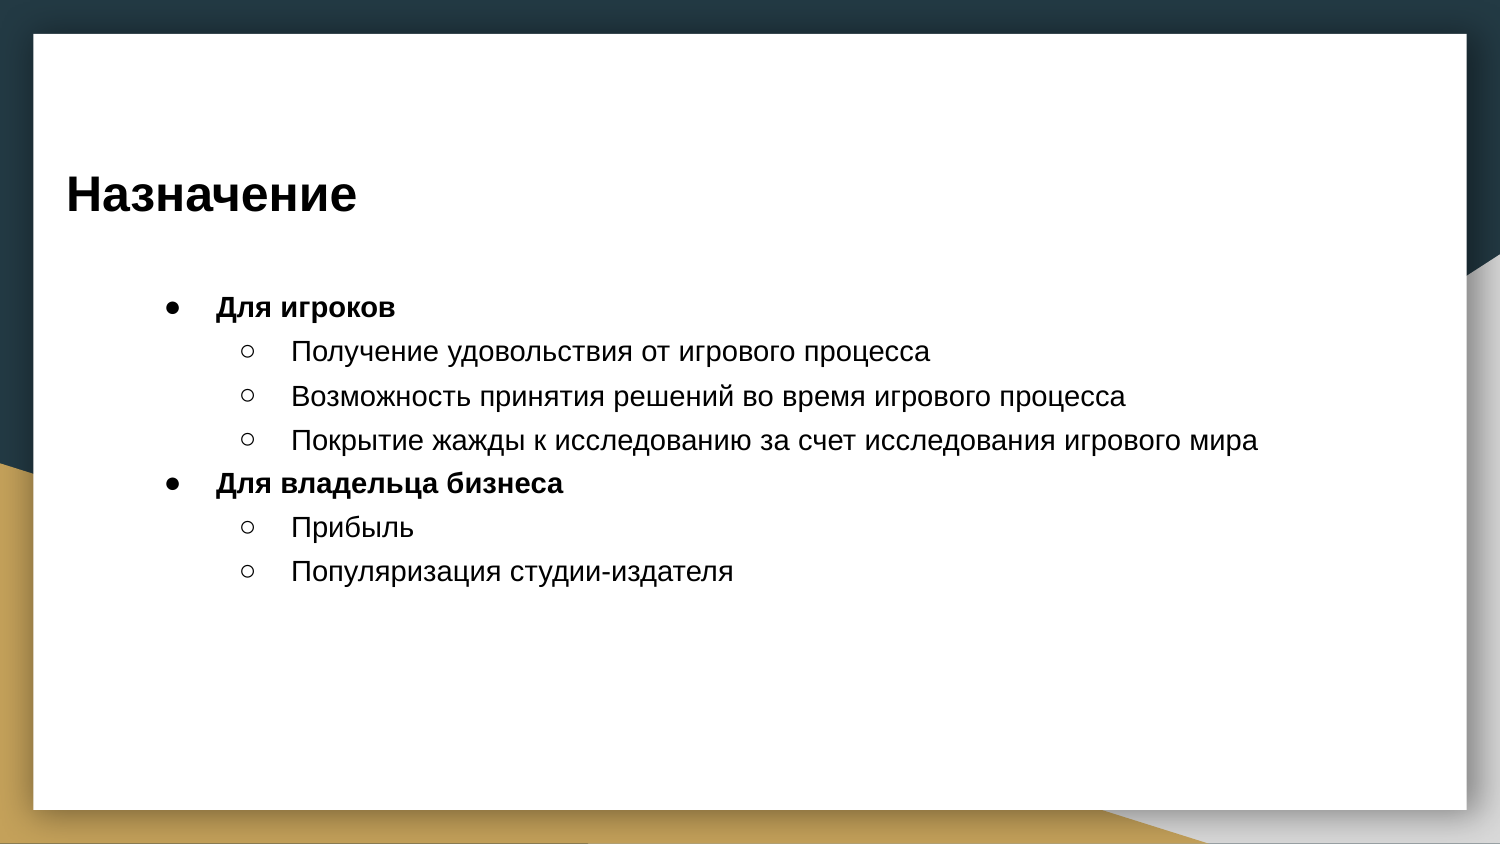

Назначение

Для игроков
Получение удовольствия от игрового процесса
Возможность принятия решений во время игрового процесса
Покрытие жажды к исследованию за счет исследования игрового мира
Для владельца бизнеса
Прибыль
Популяризация студии-издателя